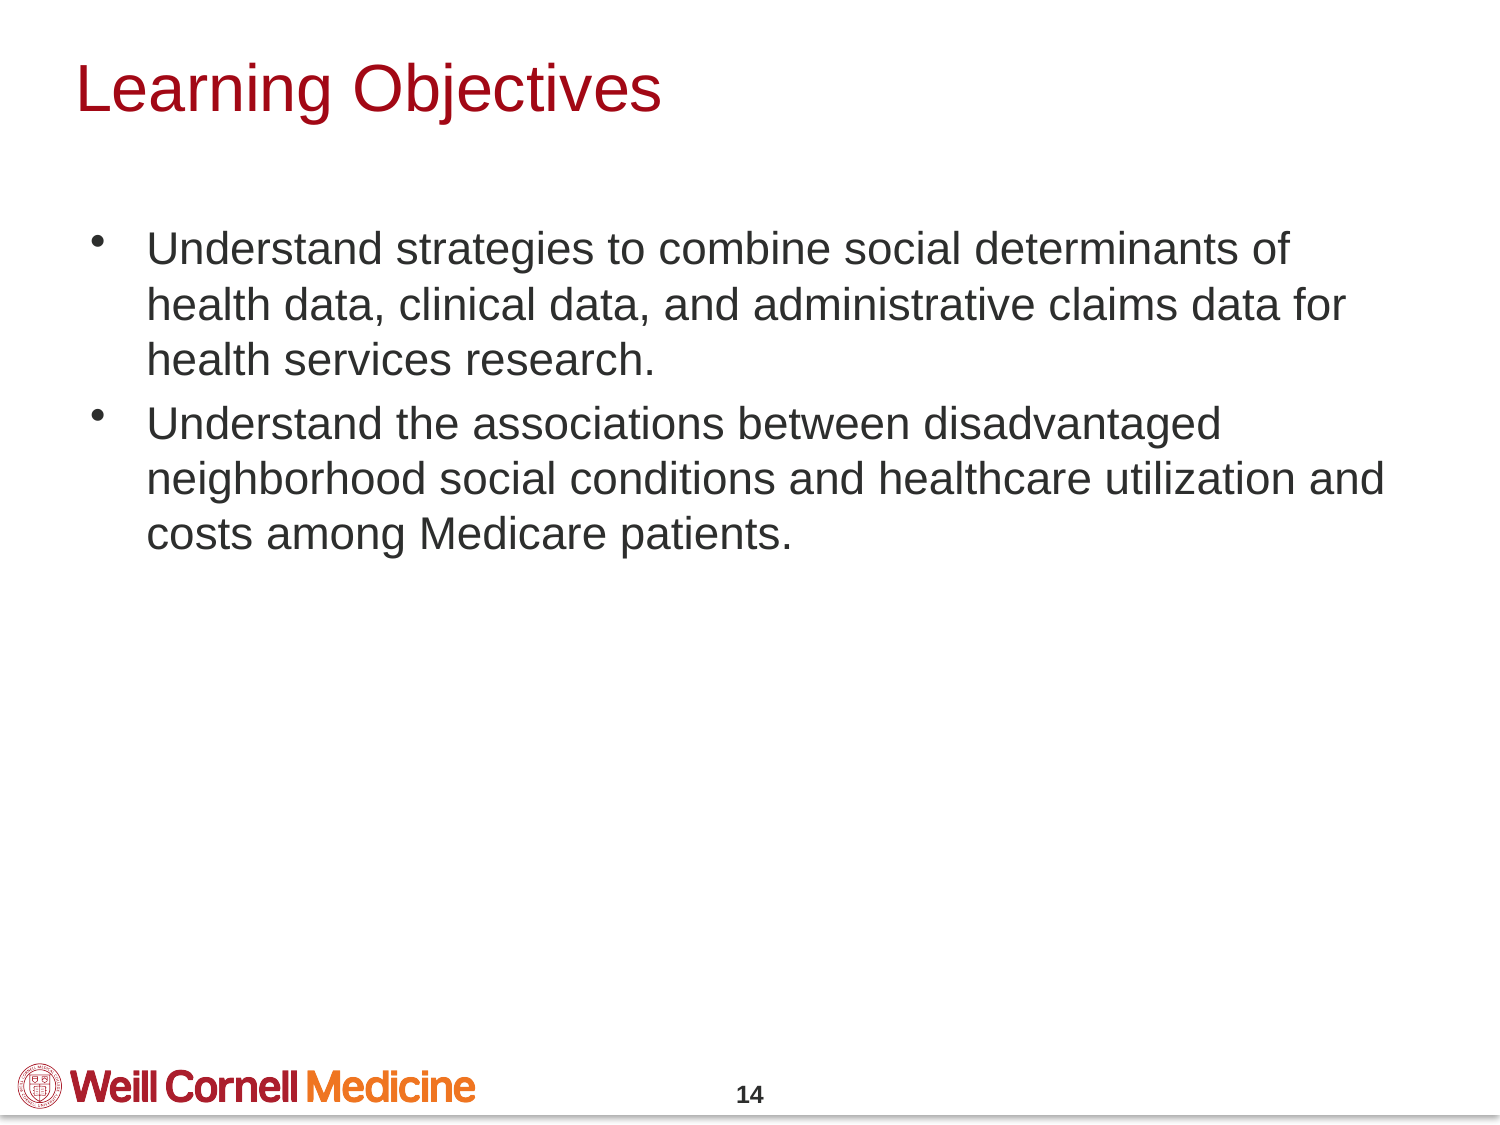

# Learning Objectives
Understand strategies to combine social determinants of health data, clinical data, and administrative claims data for health services research.
Understand the associations between disadvantaged neighborhood social conditions and healthcare utilization and costs among Medicare patients.